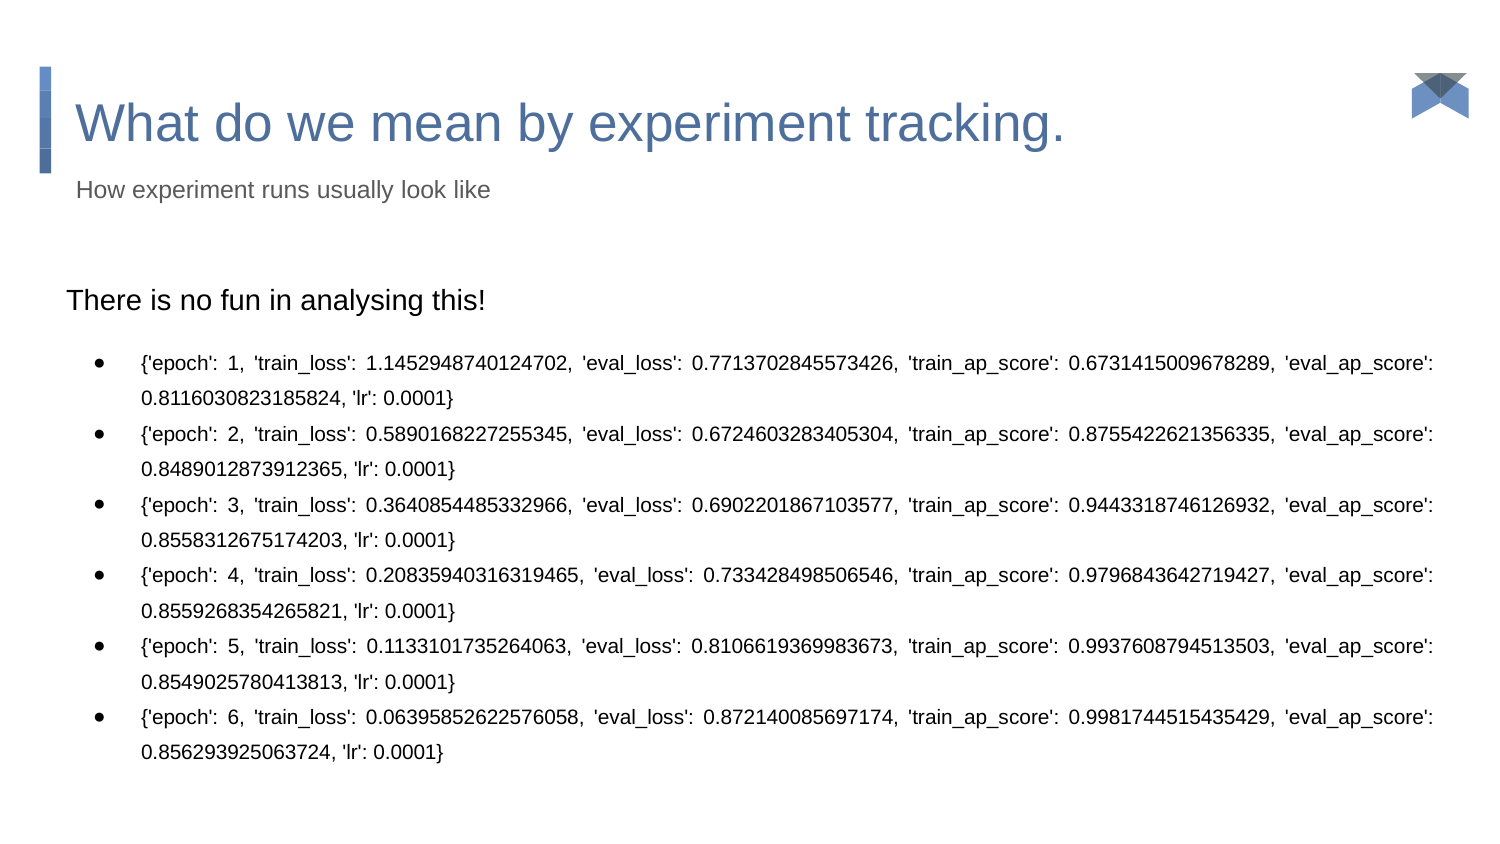

# What do we mean by experiment tracking.
How experiment runs usually look like
There is no fun in analysing this!
{'epoch': 1, 'train_loss': 1.1452948740124702, 'eval_loss': 0.7713702845573426, 'train_ap_score': 0.6731415009678289, 'eval_ap_score': 0.8116030823185824, 'lr': 0.0001}
{'epoch': 2, 'train_loss': 0.5890168227255345, 'eval_loss': 0.6724603283405304, 'train_ap_score': 0.8755422621356335, 'eval_ap_score': 0.8489012873912365, 'lr': 0.0001}
{'epoch': 3, 'train_loss': 0.3640854485332966, 'eval_loss': 0.6902201867103577, 'train_ap_score': 0.9443318746126932, 'eval_ap_score': 0.8558312675174203, 'lr': 0.0001}
{'epoch': 4, 'train_loss': 0.20835940316319465, 'eval_loss': 0.733428498506546, 'train_ap_score': 0.9796843642719427, 'eval_ap_score': 0.8559268354265821, 'lr': 0.0001}
{'epoch': 5, 'train_loss': 0.1133101735264063, 'eval_loss': 0.8106619369983673, 'train_ap_score': 0.9937608794513503, 'eval_ap_score': 0.8549025780413813, 'lr': 0.0001}
{'epoch': 6, 'train_loss': 0.06395852622576058, 'eval_loss': 0.872140085697174, 'train_ap_score': 0.9981744515435429, 'eval_ap_score': 0.856293925063724, 'lr': 0.0001}